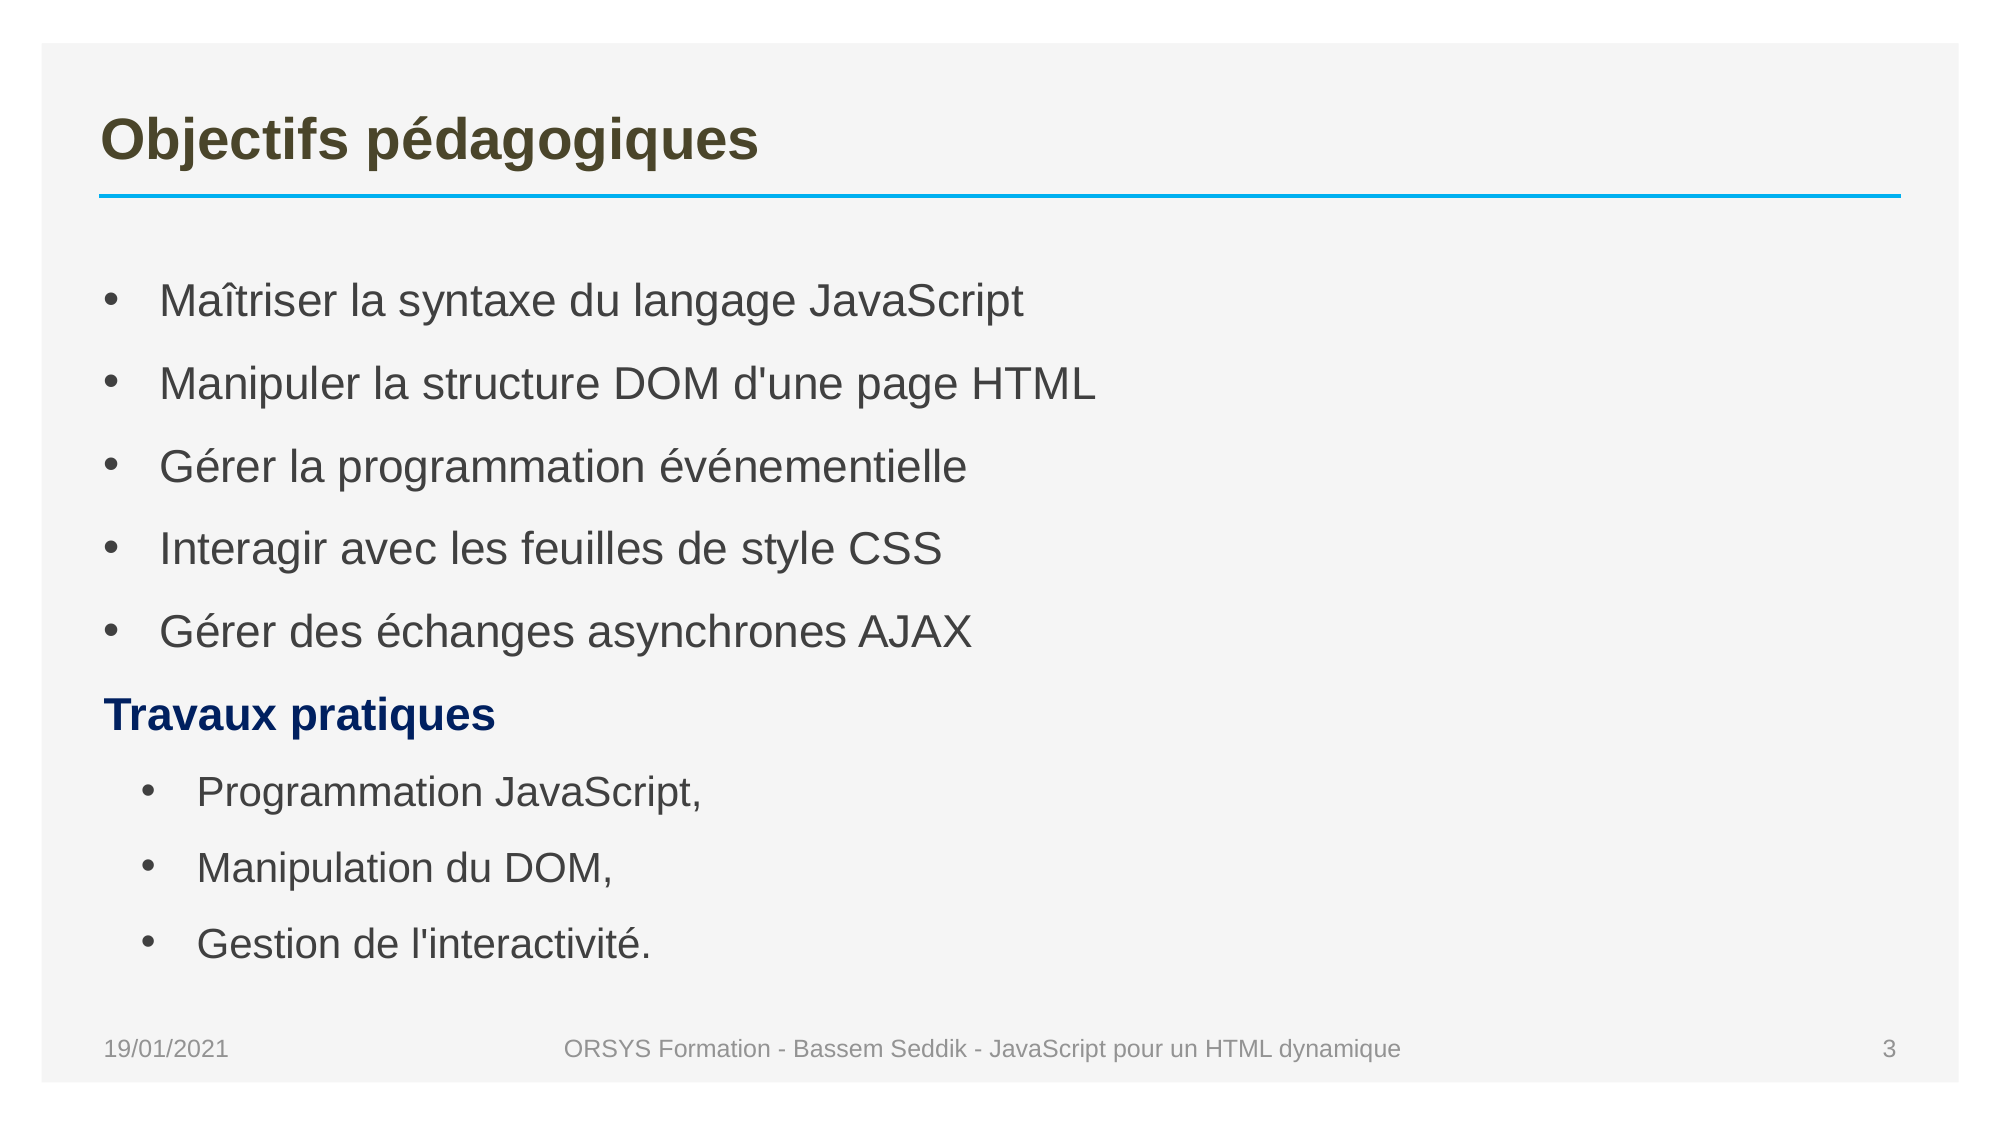

# Objectifs pédagogiques
Maîtriser la syntaxe du langage JavaScript
Manipuler la structure DOM d'une page HTML
Gérer la programmation événementielle
Interagir avec les feuilles de style CSS
Gérer des échanges asynchrones AJAX
Travaux pratiques
Programmation JavaScript,
Manipulation du DOM,
Gestion de l'interactivité.

19/01/2021
ORSYS Formation - Bassem Seddik - JavaScript pour un HTML dynamique
3